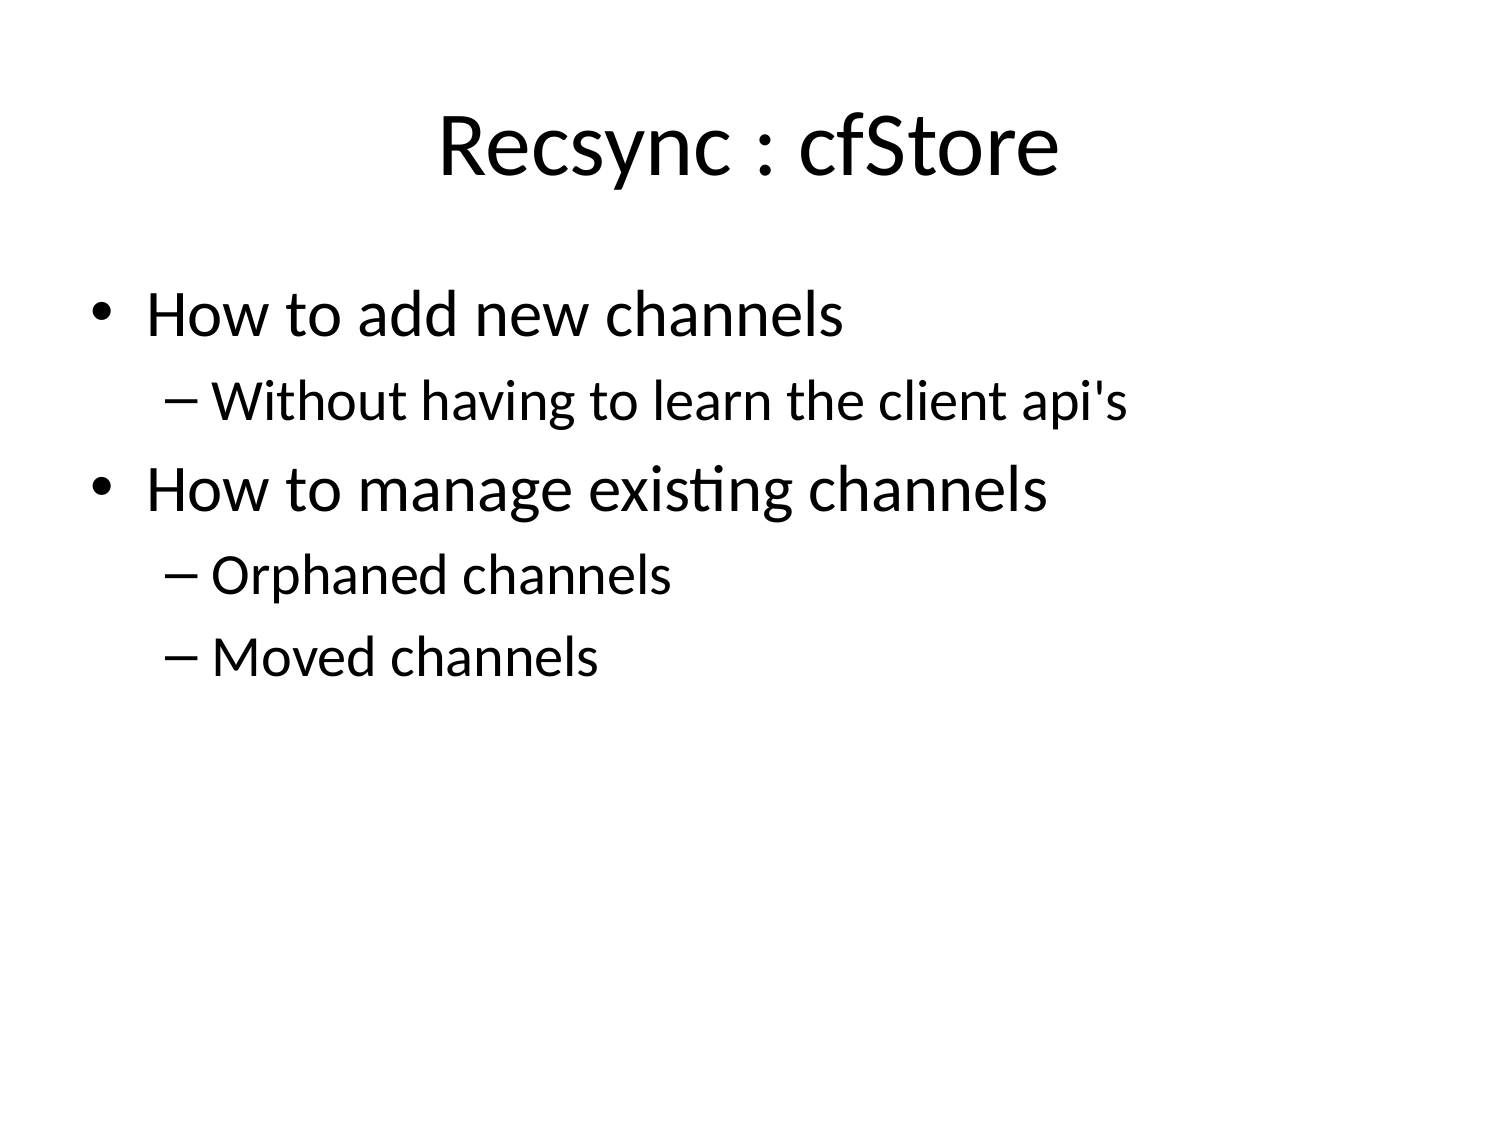

# Recsync : cfStore
How to add new channels
Without having to learn the client api's
How to manage existing channels
Orphaned channels
Moved channels